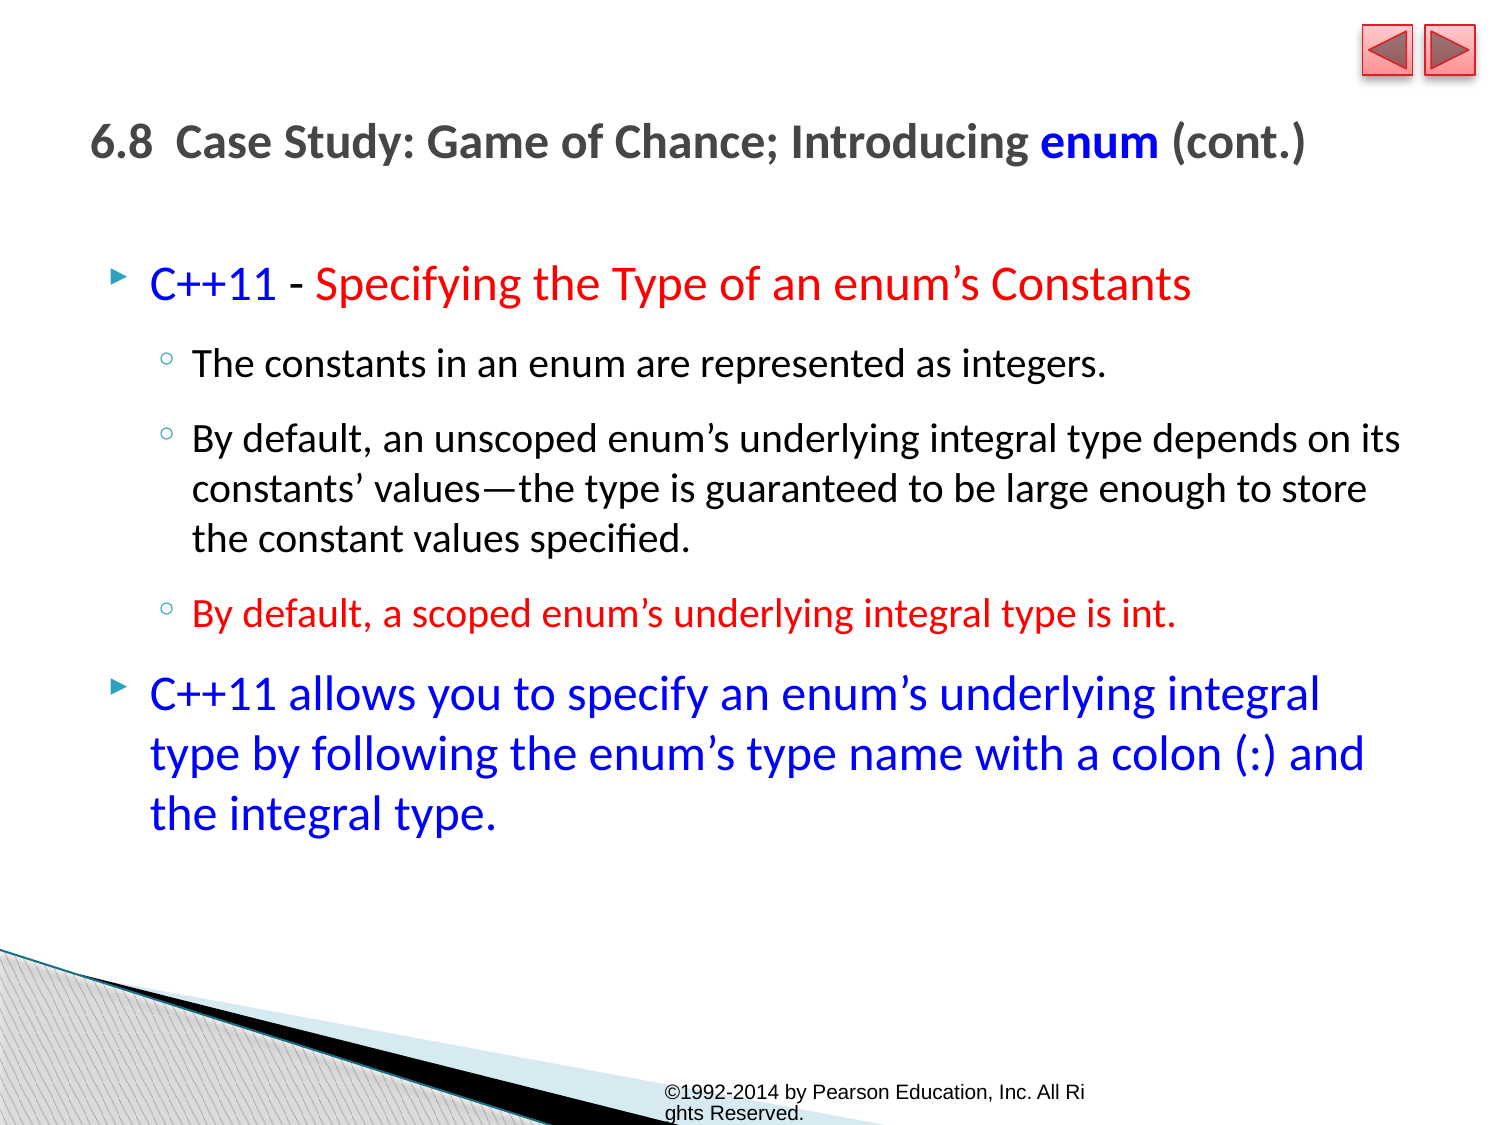

# 6.8  Case Study: Game of Chance; Introducing enum (cont.)
C++11 - Specifying the Type of an enum’s Constants
The constants in an enum are represented as integers.
By default, an unscoped enum’s underlying integral type depends on its constants’ values—the type is guaranteed to be large enough to store the constant values specified.
By default, a scoped enum’s underlying integral type is int.
C++11 allows you to specify an enum’s underlying integral type by following the enum’s type name with a colon (:) and the integral type.

©1992-2014 by Pearson Education, Inc. All Rights Reserved.